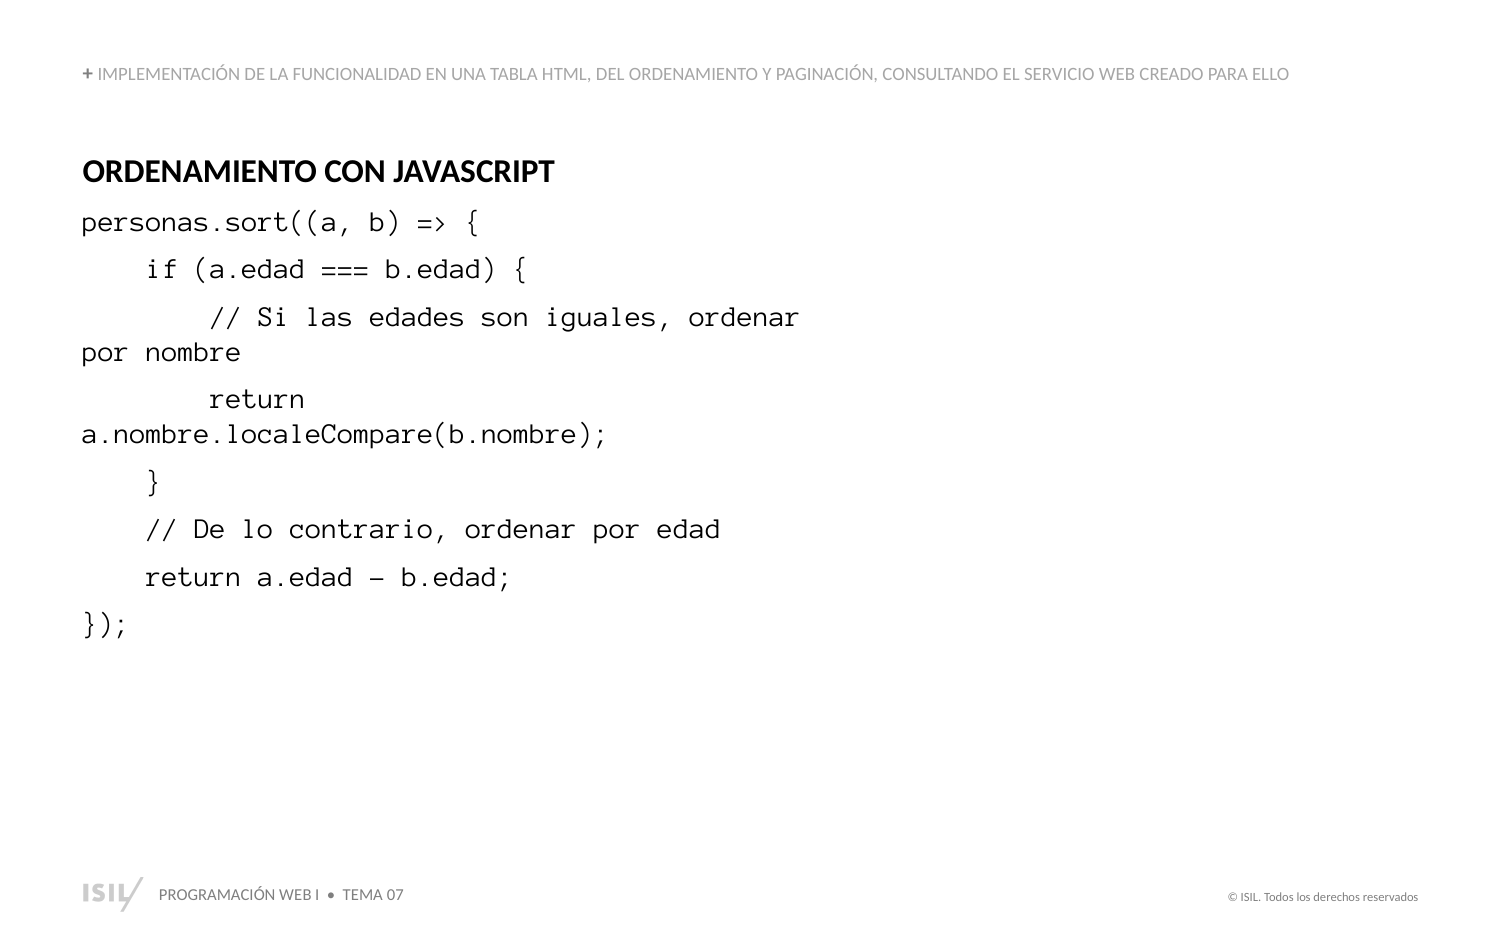

+ IMPLEMENTACIÓN DE LA FUNCIONALIDAD EN UNA TABLA HTML, DEL ORDENAMIENTO Y PAGINACIÓN, CONSULTANDO EL SERVICIO WEB CREADO PARA ELLO
ORDENAMIENTO CON JAVASCRIPT
personas.sort((a, b) => {
    if (a.edad === b.edad) {
        // Si las edades son iguales, ordenar por nombre
        return a.nombre.localeCompare(b.nombre);
    }
    // De lo contrario, ordenar por edad
    return a.edad - b.edad;
});